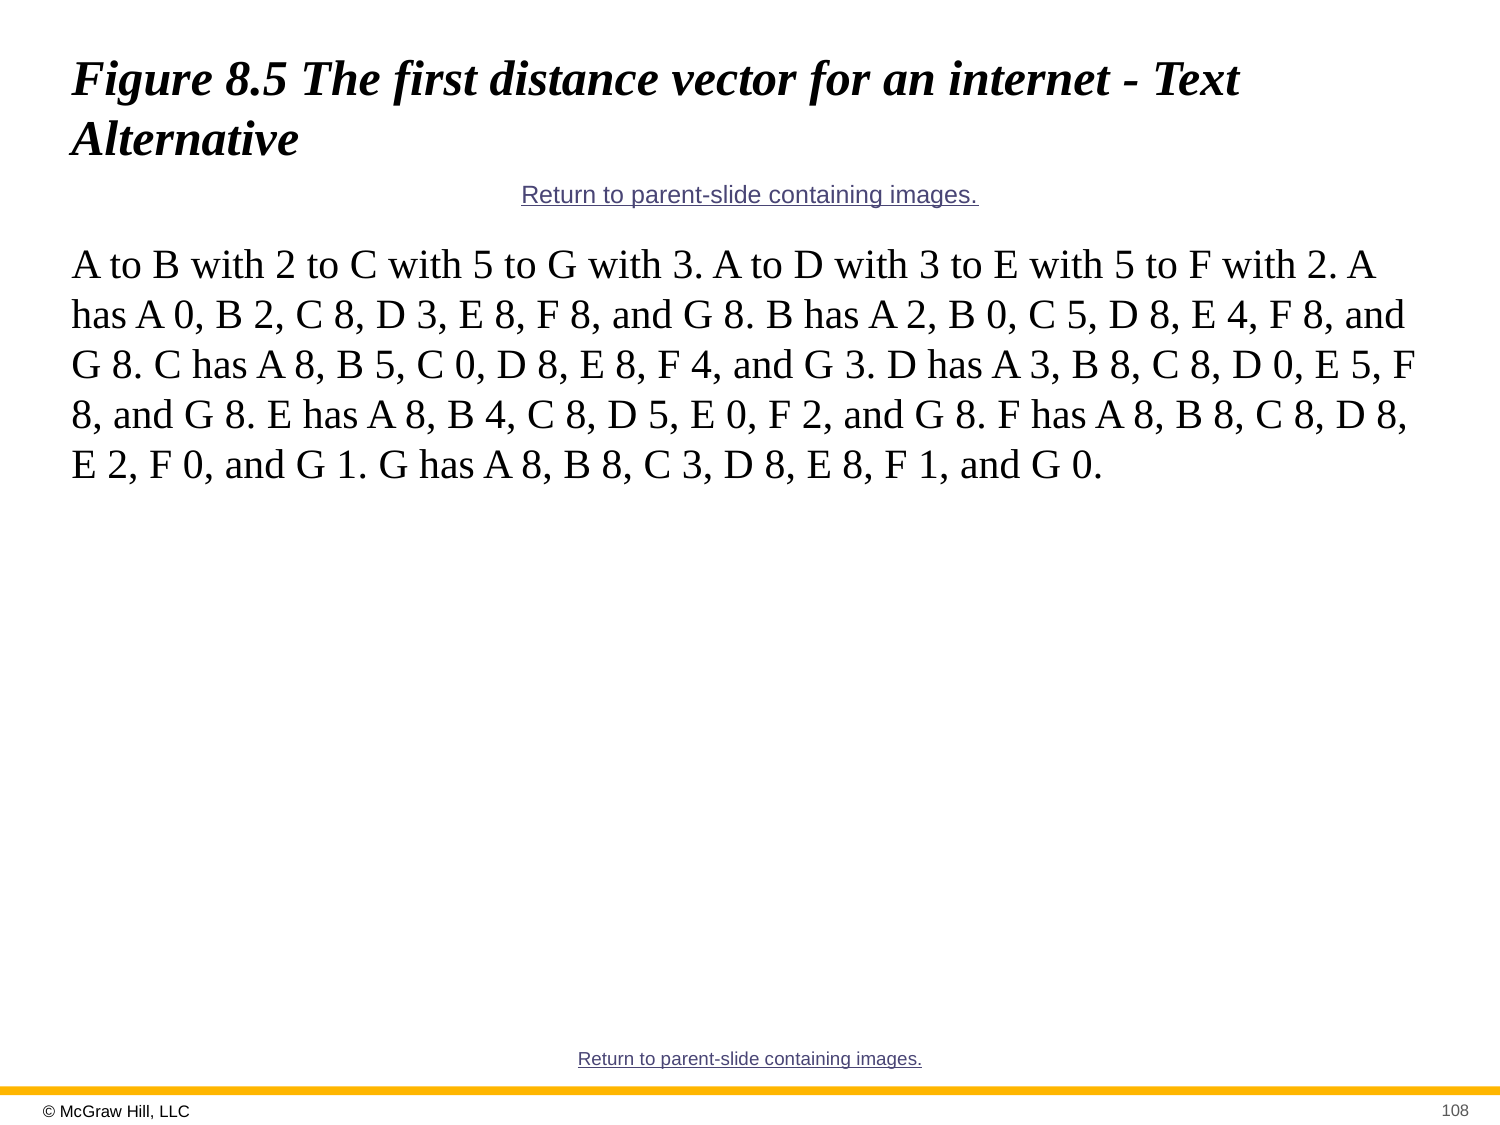

# Figure 8.5 The first distance vector for an internet - Text Alternative
Return to parent-slide containing images.
A to B with 2 to C with 5 to G with 3. A to D with 3 to E with 5 to F with 2. A has A 0, B 2, C 8, D 3, E 8, F 8, and G 8. B has A 2, B 0, C 5, D 8, E 4, F 8, and G 8. C has A 8, B 5, C 0, D 8, E 8, F 4, and G 3. D has A 3, B 8, C 8, D 0, E 5, F 8, and G 8. E has A 8, B 4, C 8, D 5, E 0, F 2, and G 8. F has A 8, B 8, C 8, D 8, E 2, F 0, and G 1. G has A 8, B 8, C 3, D 8, E 8, F 1, and G 0.
Return to parent-slide containing images.
108